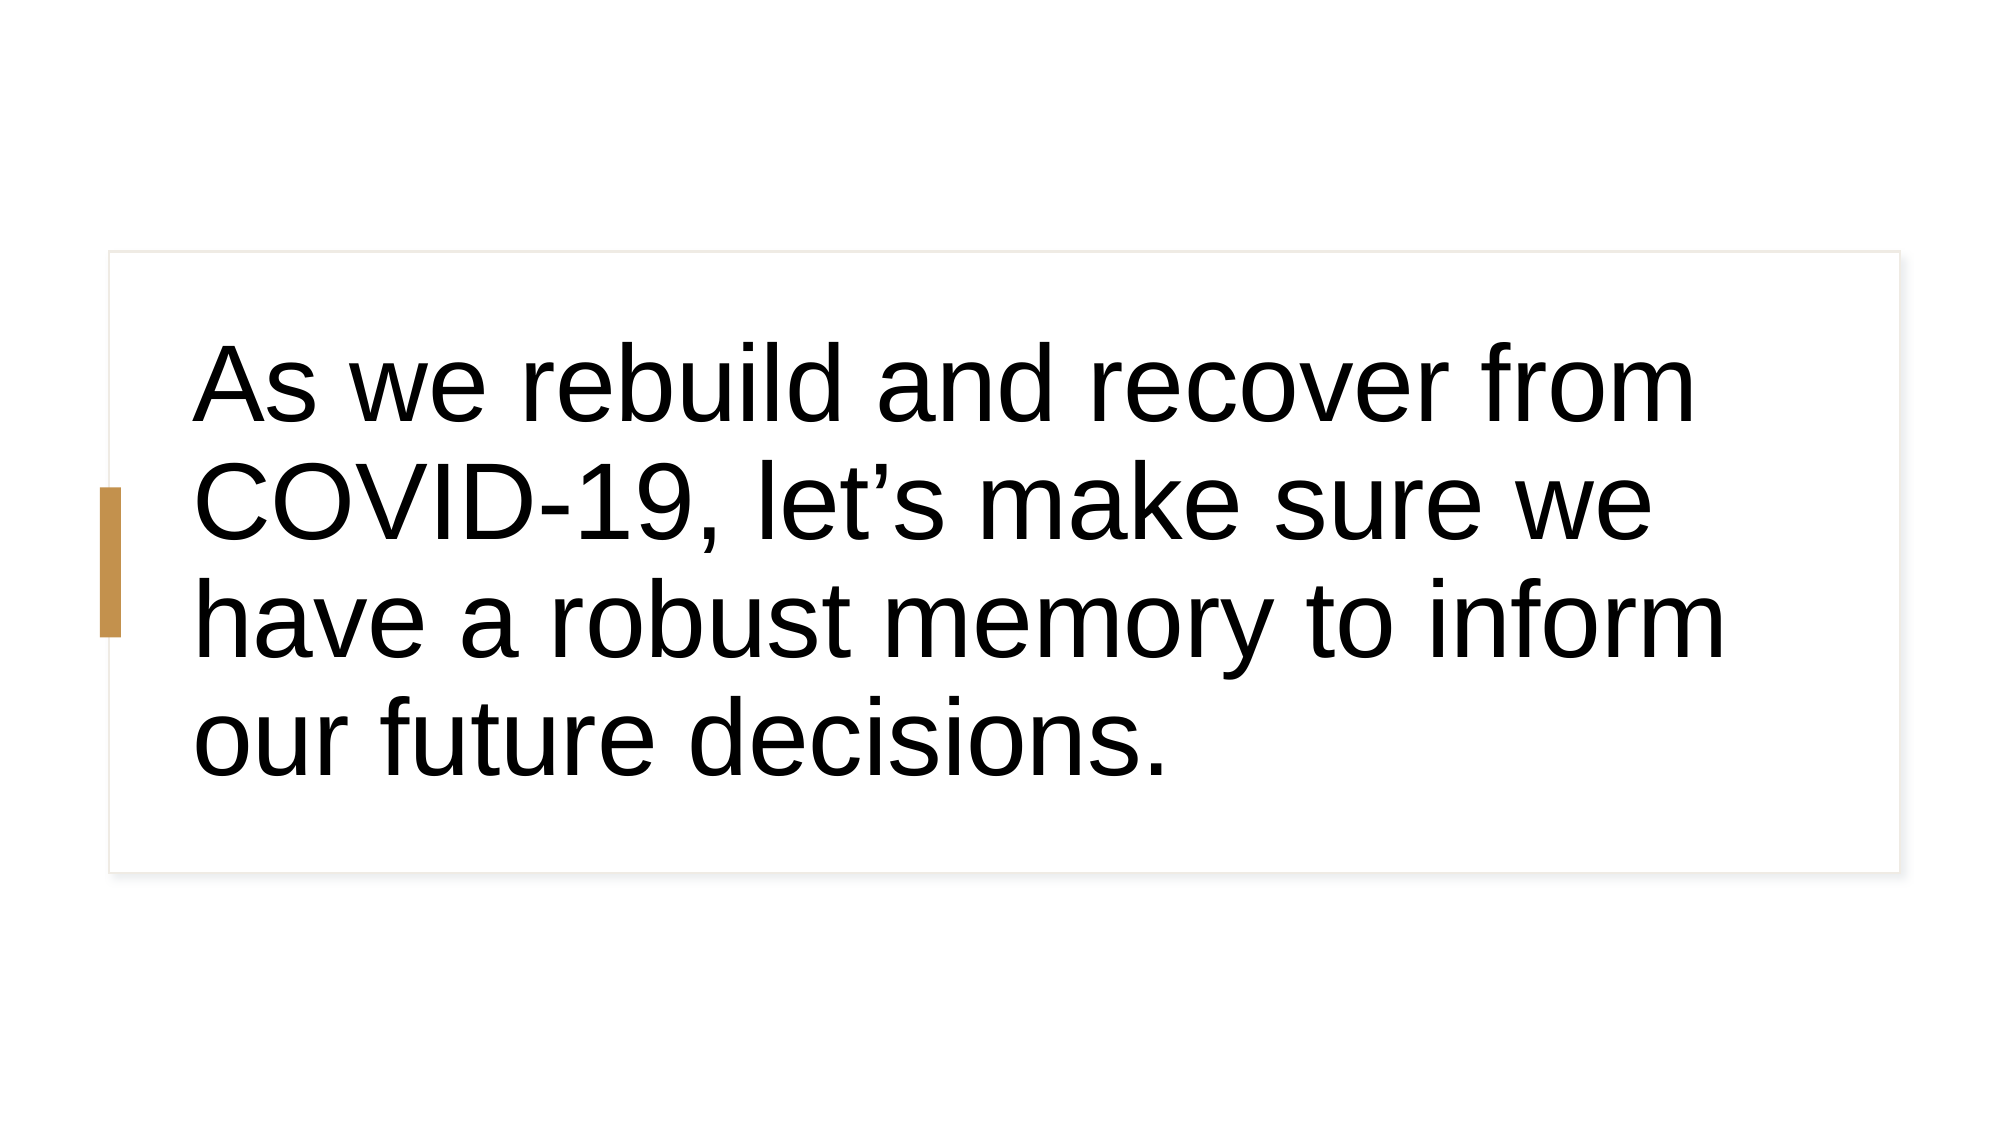

# As we rebuild and recover from COVID-19, let’s make sure we have a robust memory to inform our future decisions.